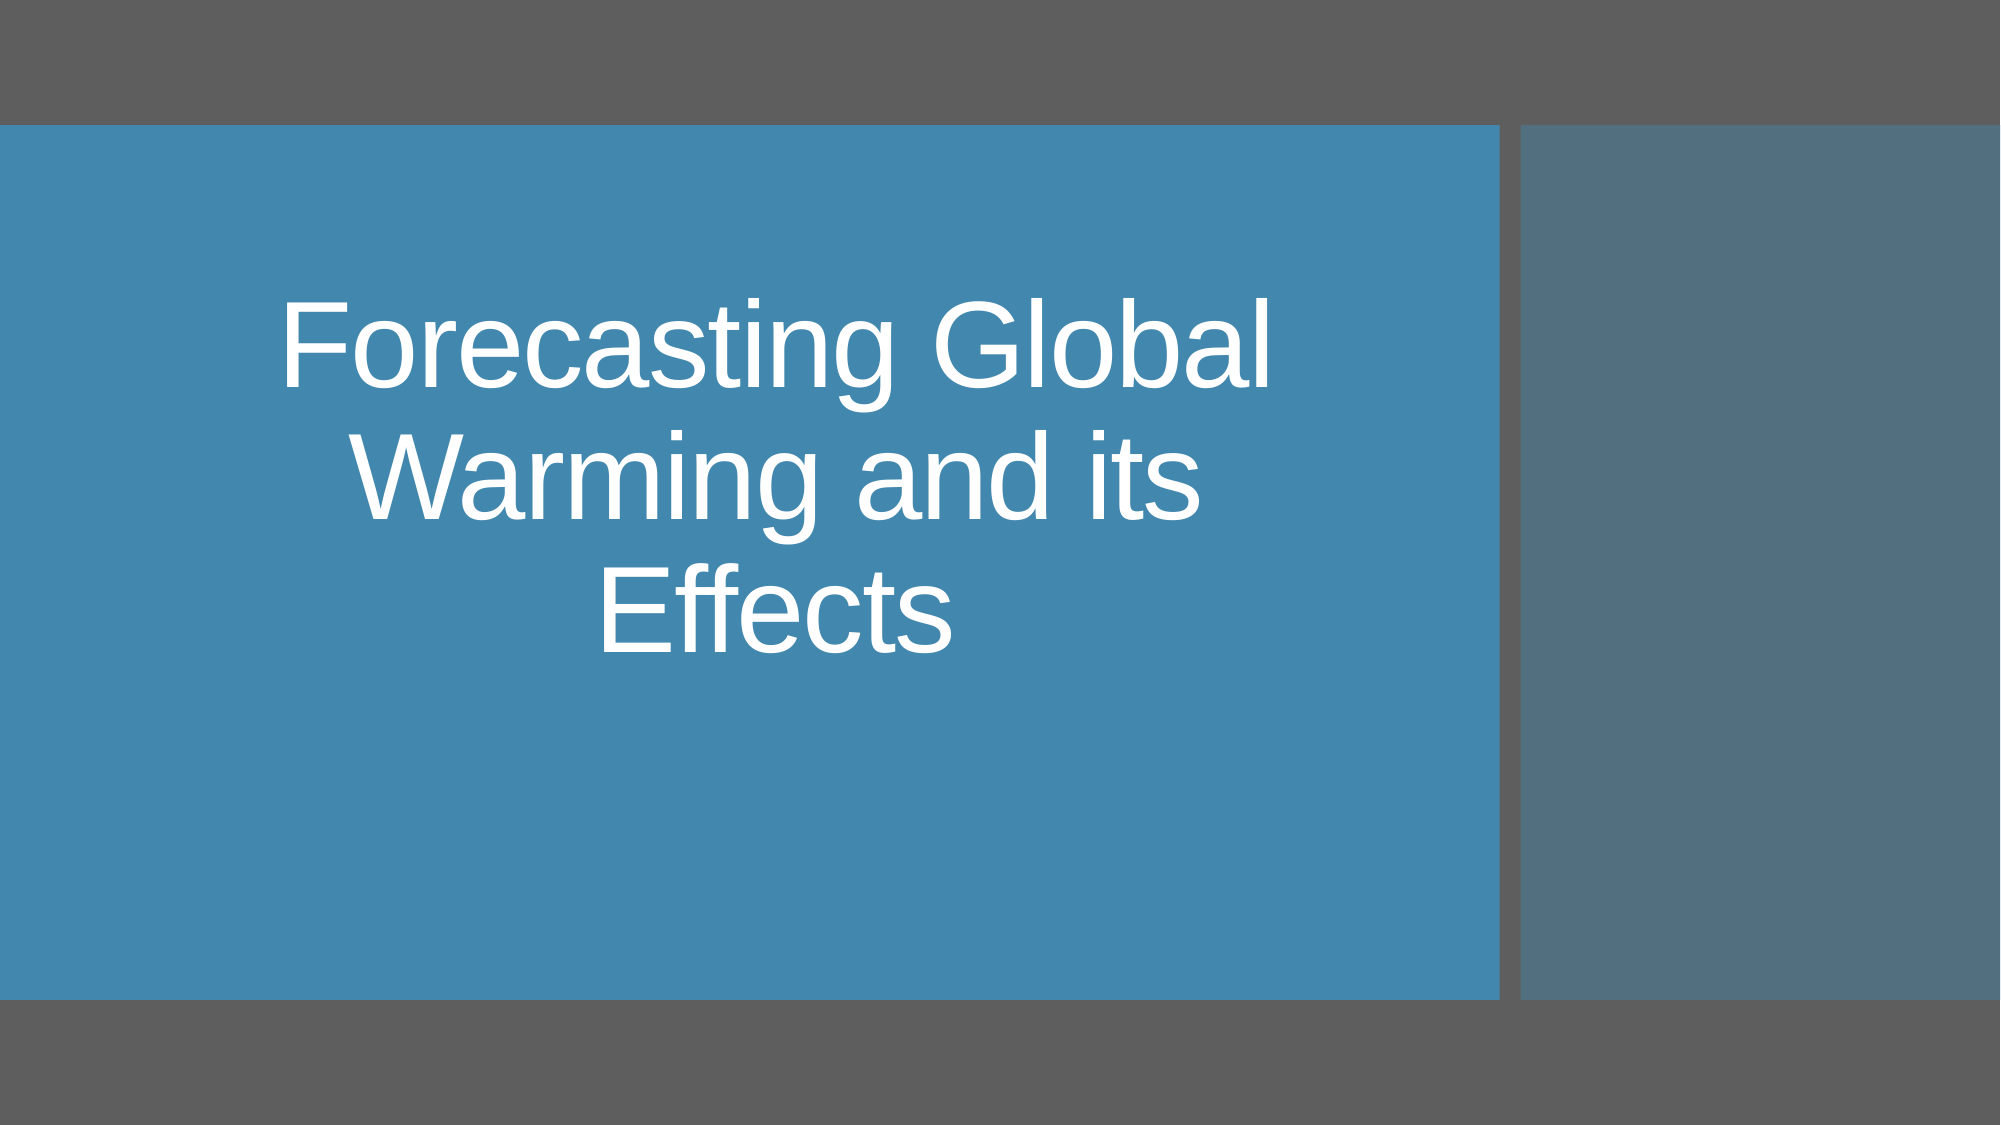

# Forecasting Global Warming and its Effects